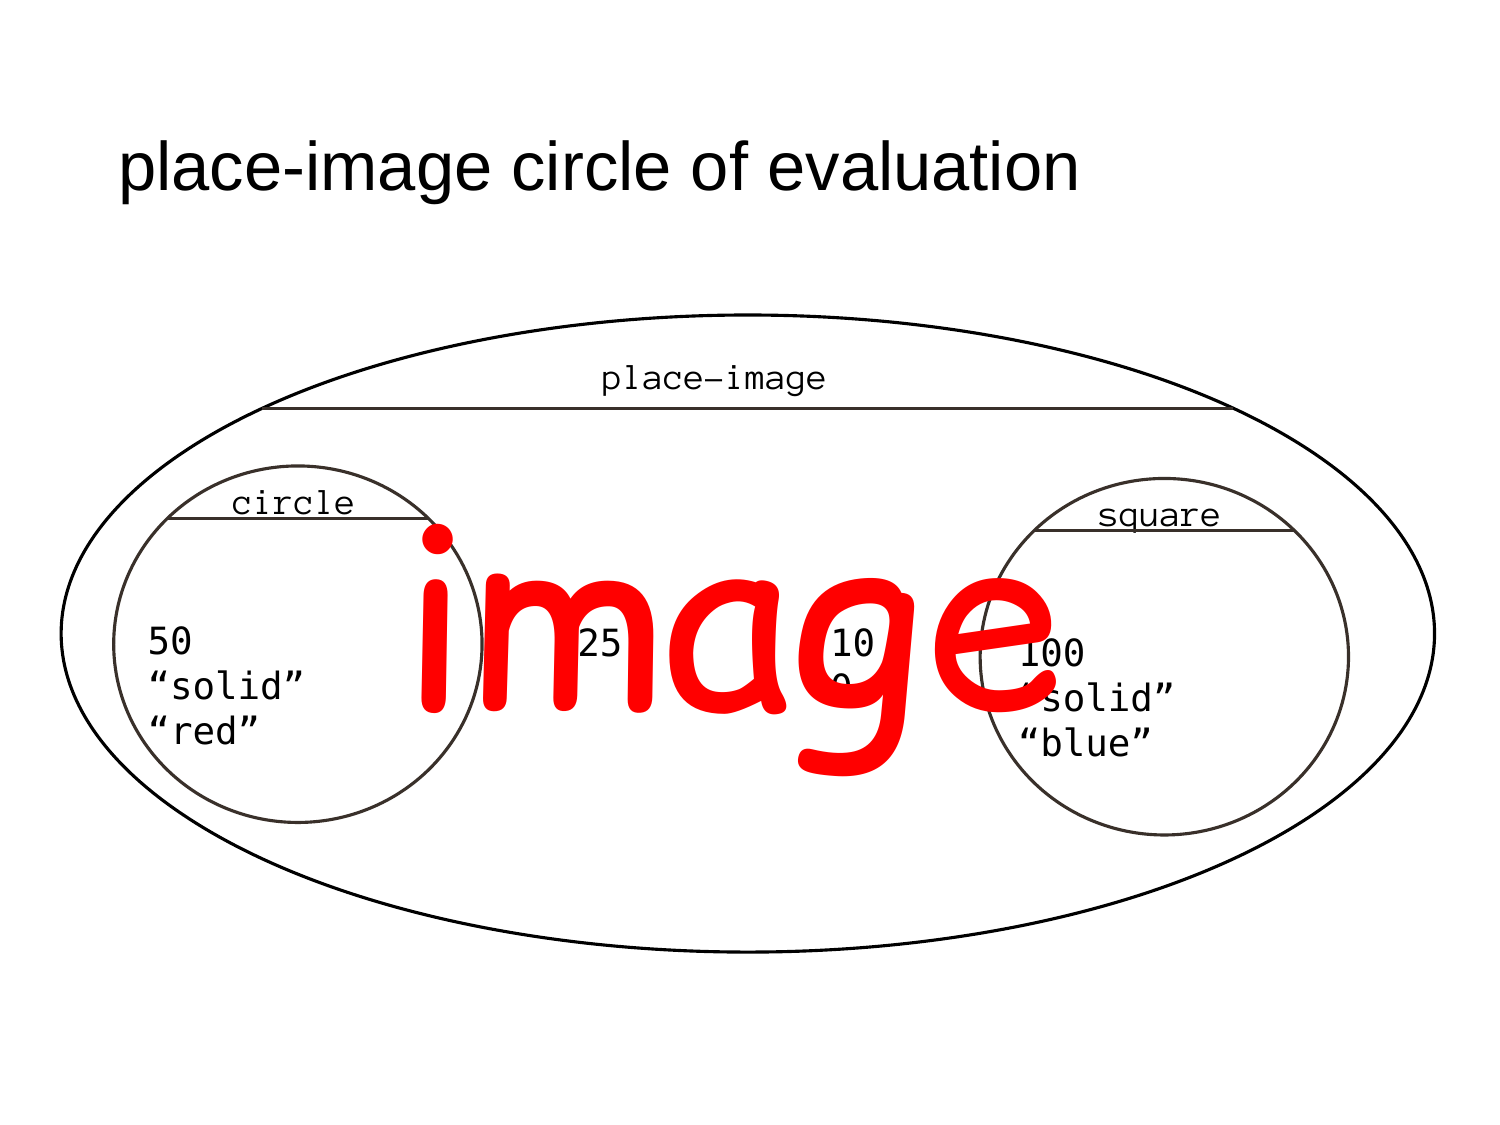

# place-image circle of evaluation

place-image
image
circle

square

50     “solid”     “red”
25
100
100    “solid”    “blue”